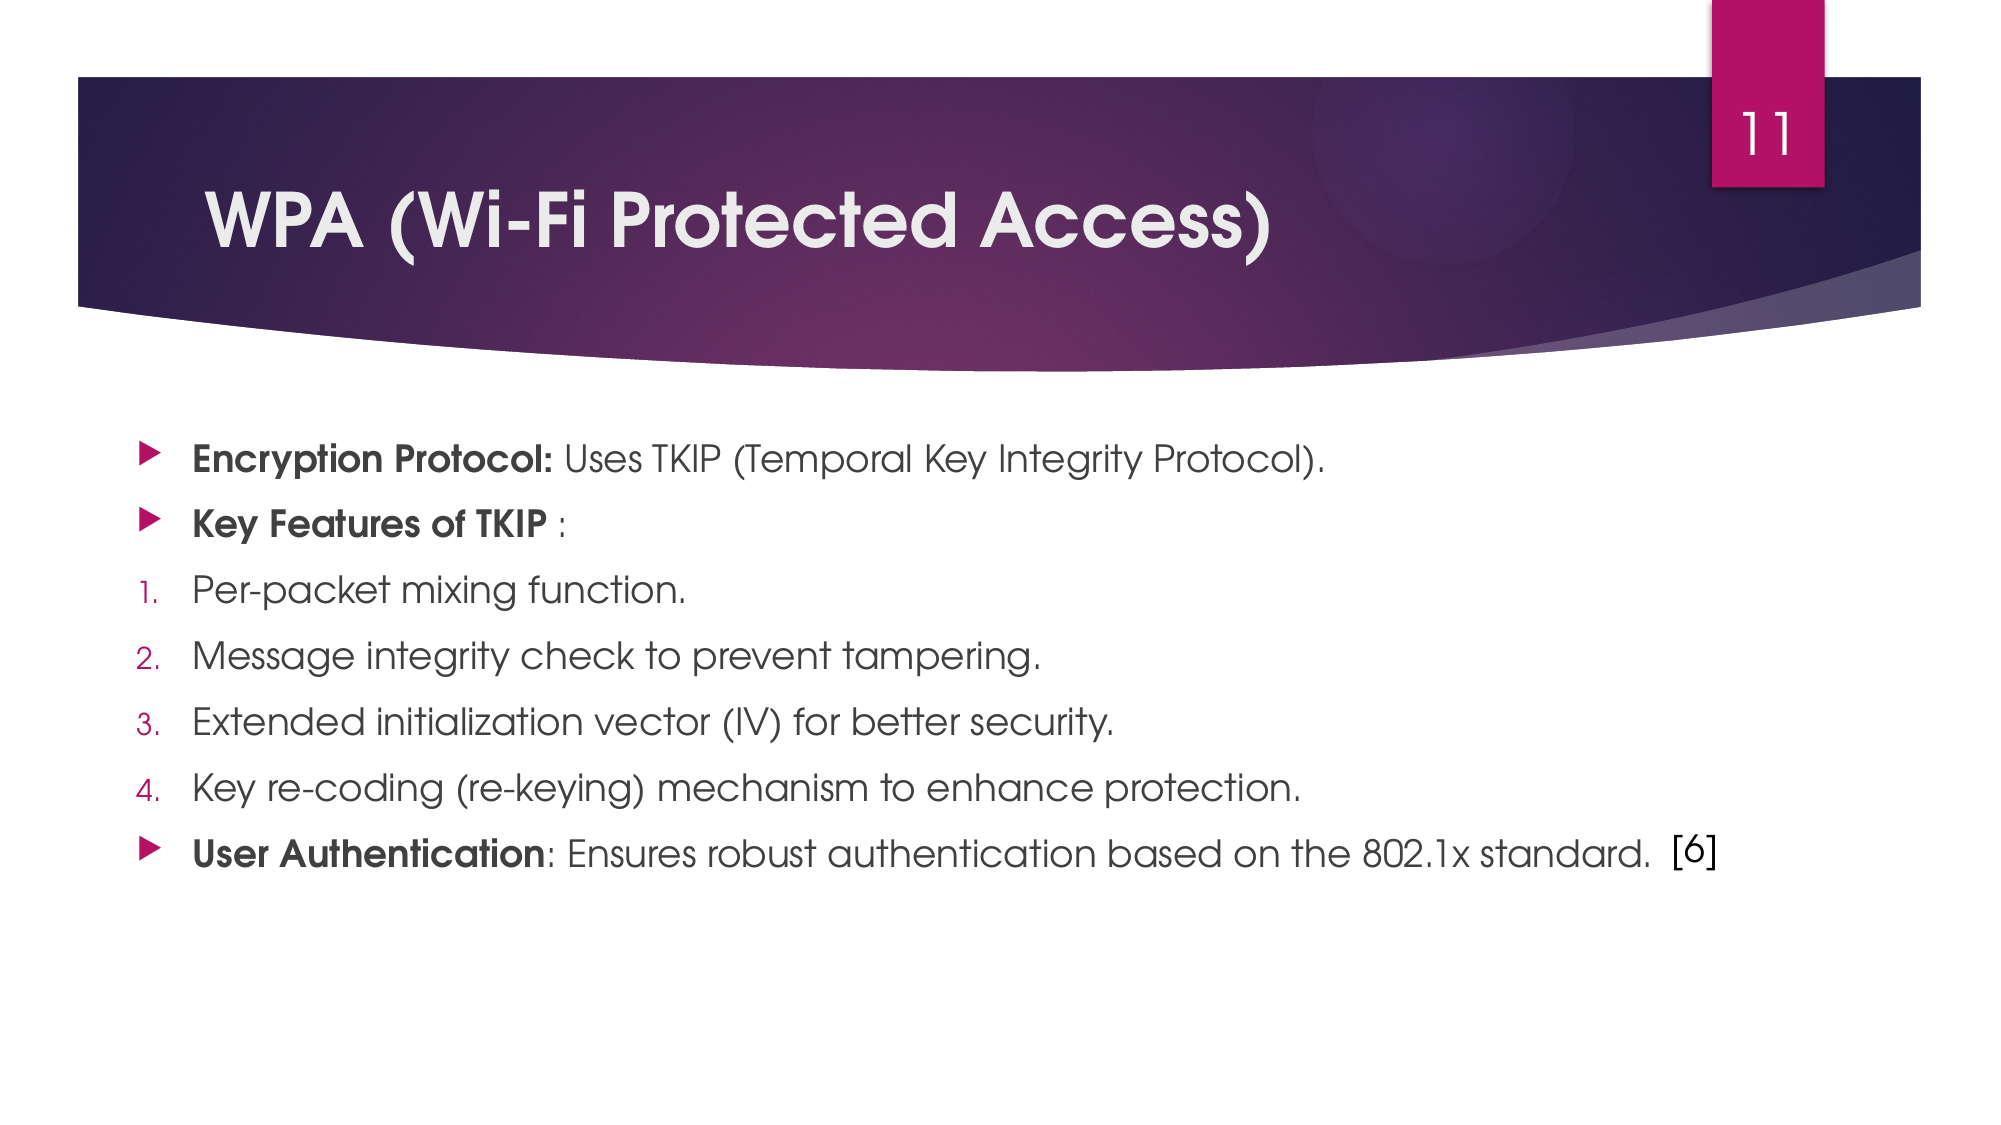

11
# WPA (Wi-Fi Protected Access)
Encryption Protocol: Uses TKIP (Temporal Key Integrity Protocol).
Key Features of TKIP :
Per-packet mixing function.
Message integrity check to prevent tampering.
Extended initialization vector (IV) for better security.
Key re-coding (re-keying) mechanism to enhance protection.
User Authentication: Ensures robust authentication based on the 802.1x standard.

[6]